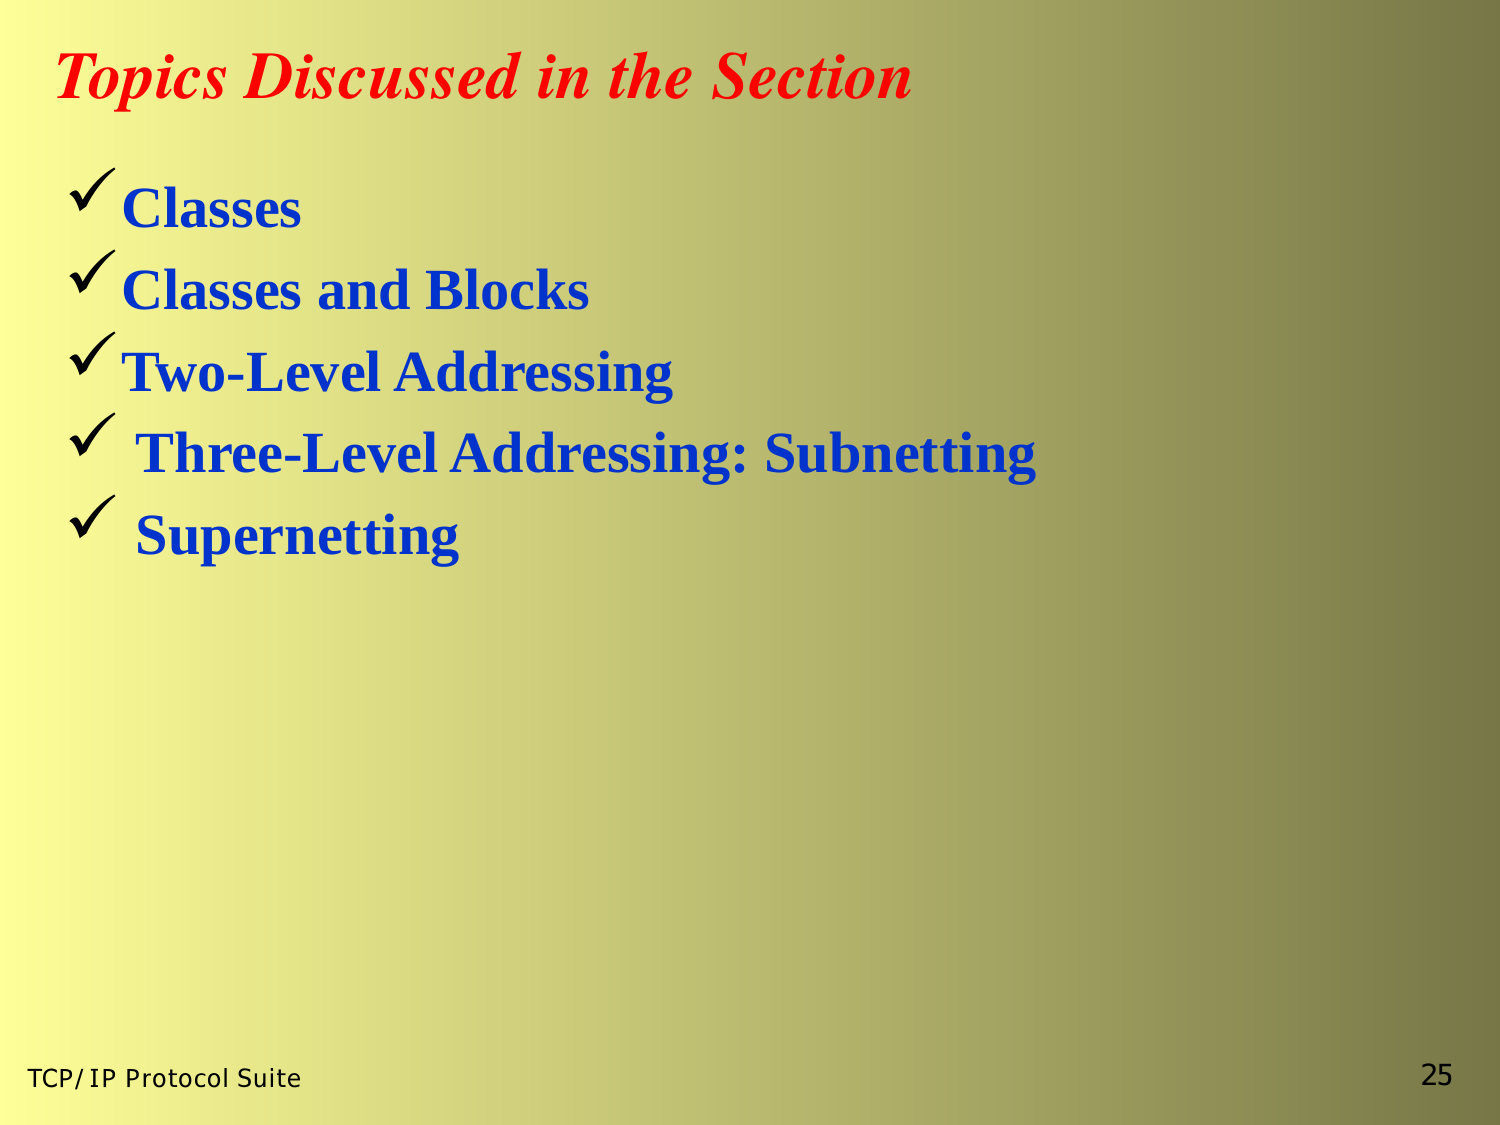

Topics Discussed in the Section
Classes
Classes and Blocks
Two-Level Addressing
 Three-Level Addressing: Subnetting
 Supernetting
25
TCP/IP Protocol Suite